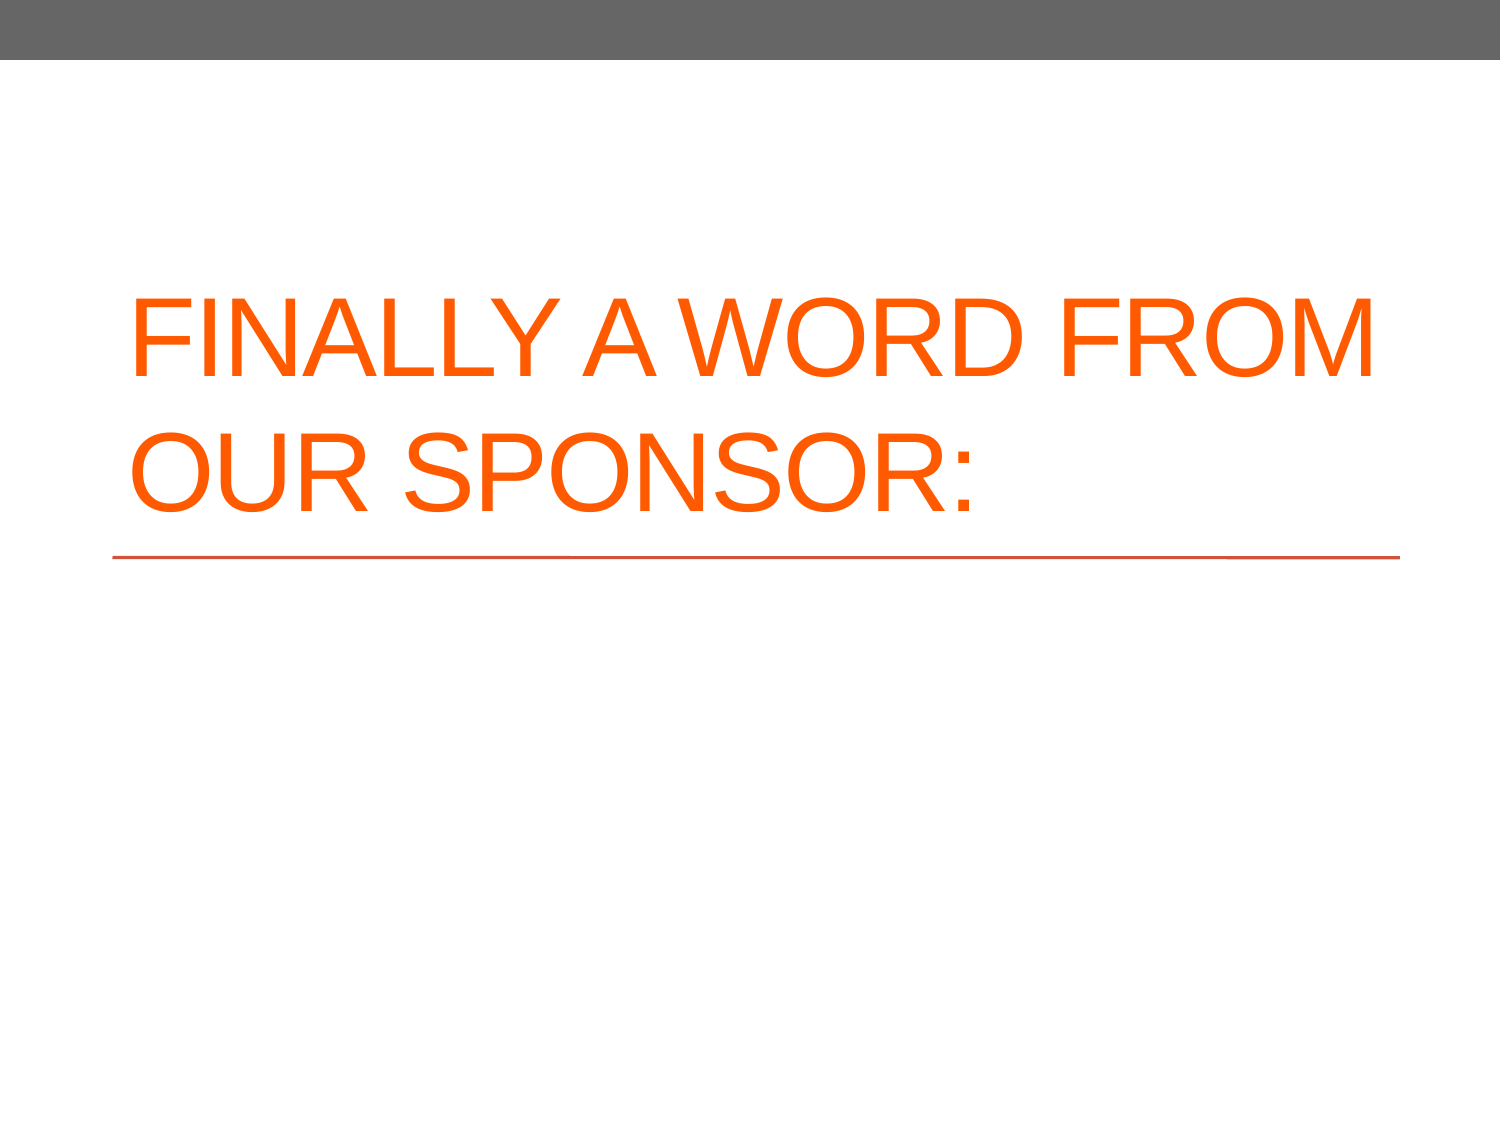

# Finally a word from our sponsor: